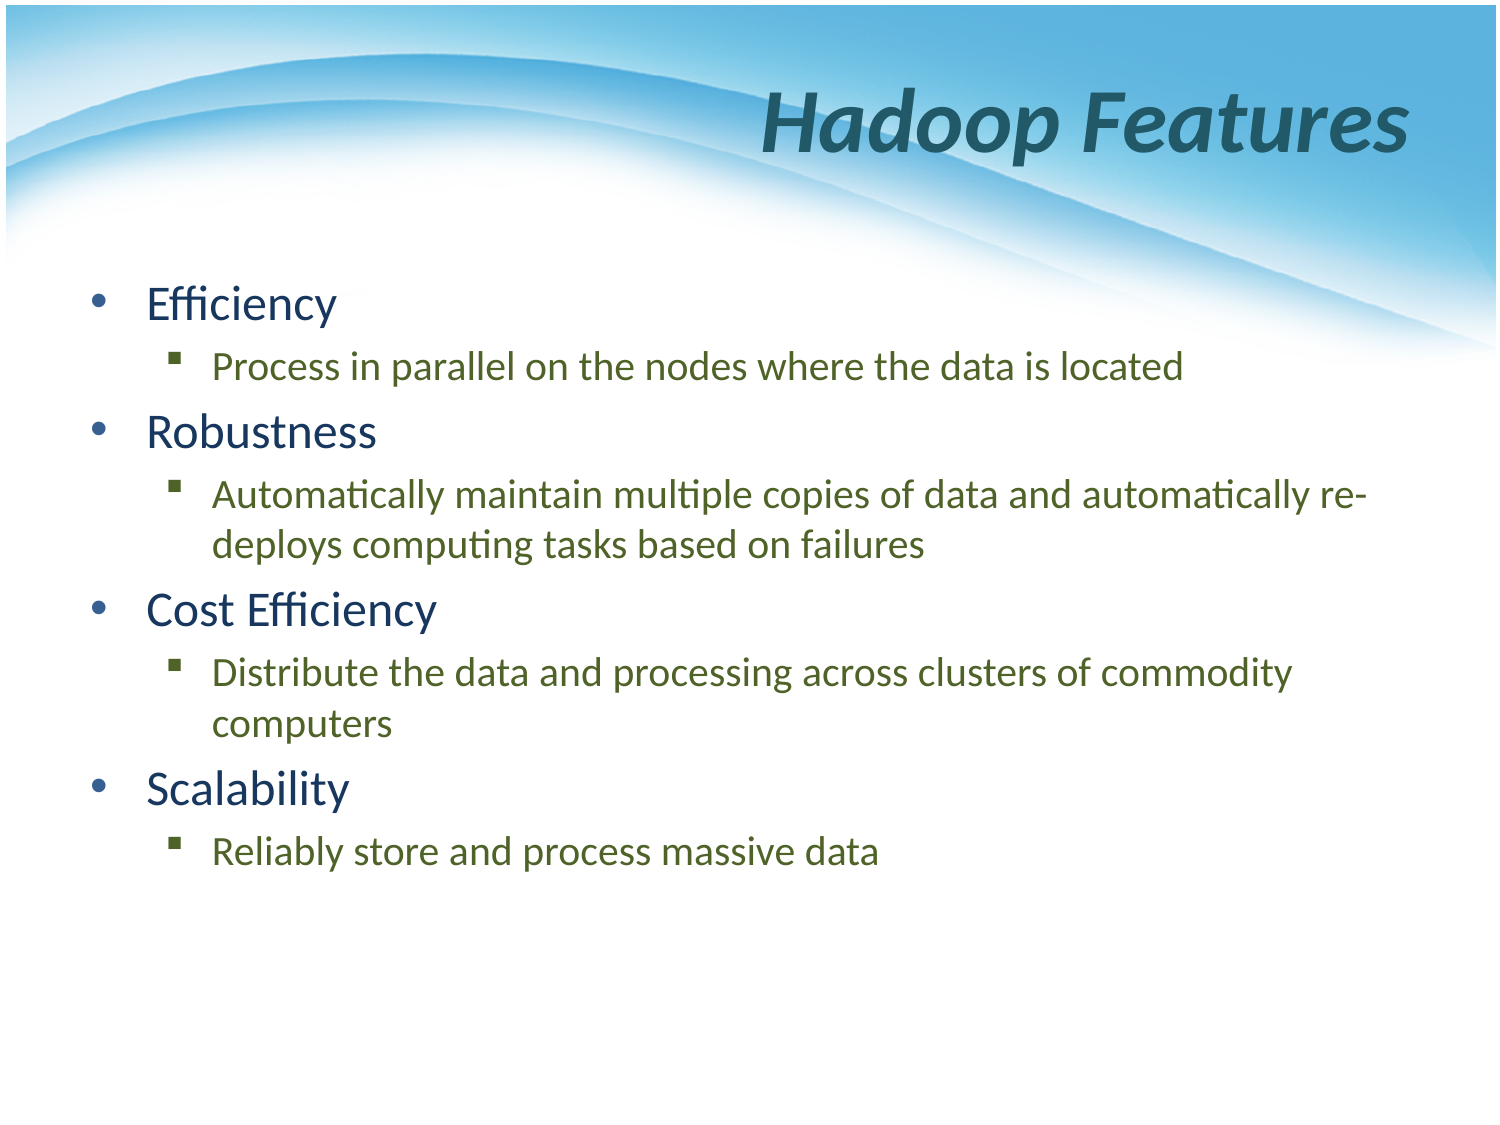

# Hadoop Features
Efficiency
Process in parallel on the nodes where the data is located
Robustness
Automatically maintain multiple copies of data and automatically re-deploys computing tasks based on failures
Cost Efficiency
Distribute the data and processing across clusters of commodity computers
Scalability
Reliably store and process massive data